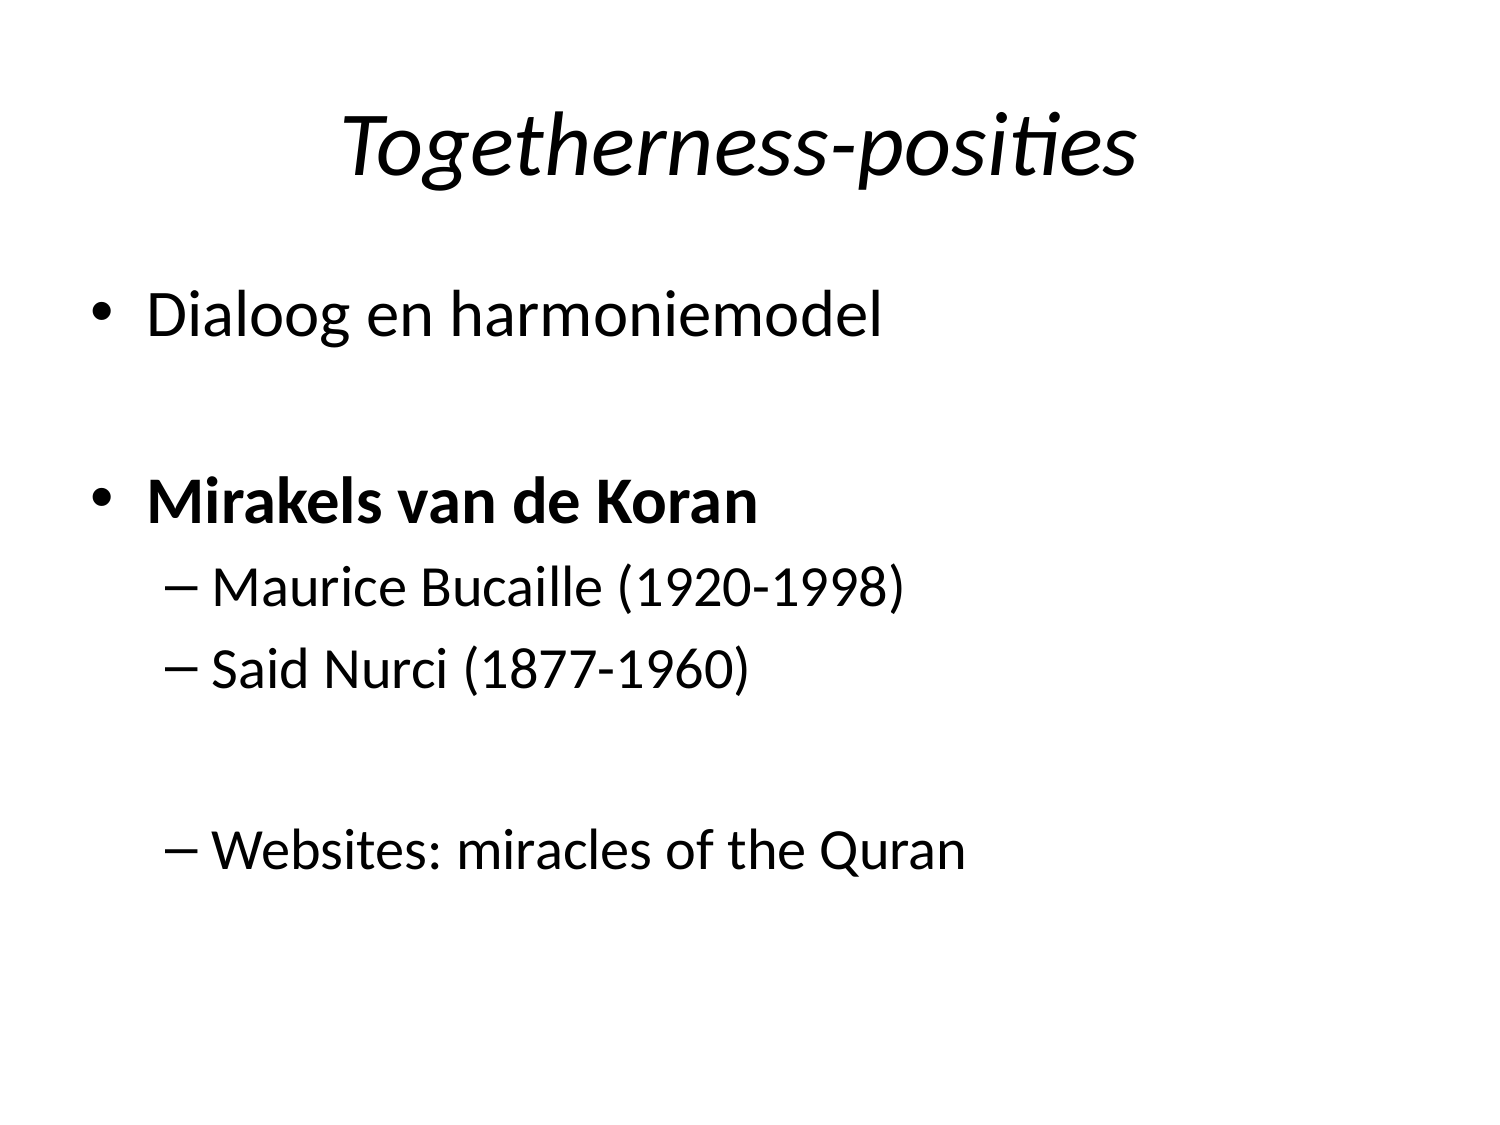

# Togetherness-posities
Dialoog en harmoniemodel

Mirakels van de Koran
Maurice Bucaille (1920-1998)
Said Nurci (1877-1960)

Websites: miracles of the Quran